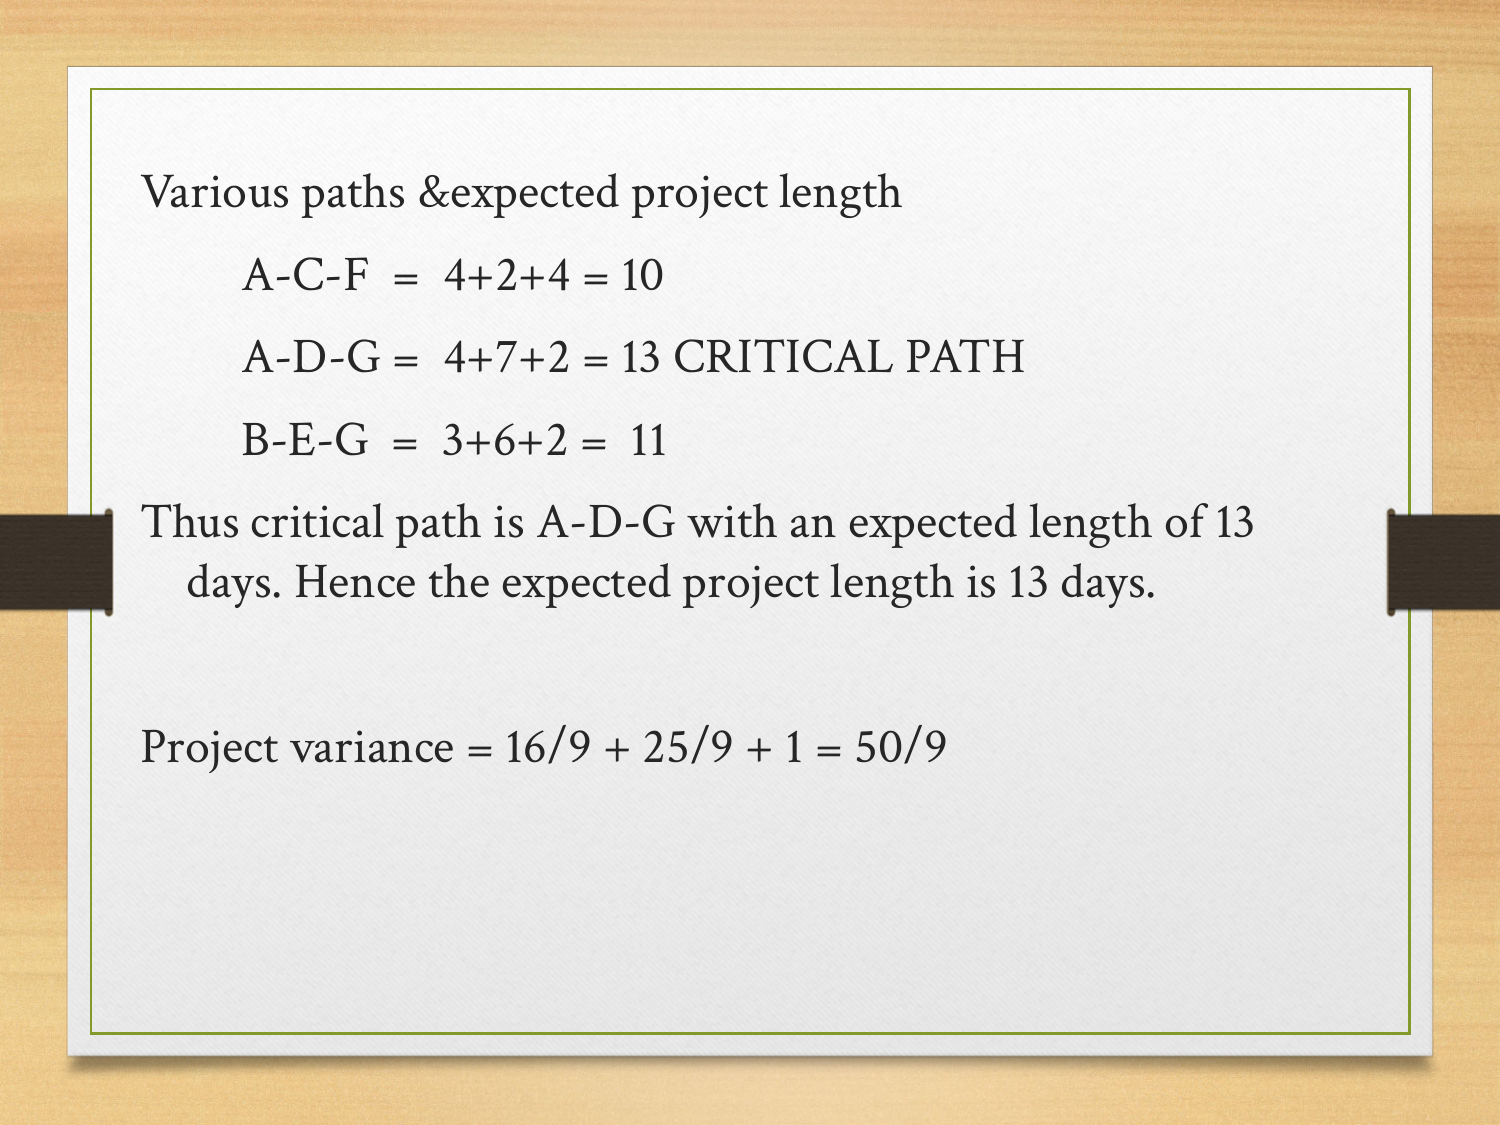

Various paths &expected project length
         A-C-F  =  4+2+4 = 10
         A-D-G =  4+7+2 = 13 CRITICAL PATH
         B-E-G  =  3+6+2 =  11
Thus critical path is A-D-G with an expected length of 13 days. Hence the expected project length is 13 days.

Project variance = 16/9 + 25/9 + 1 = 50/9